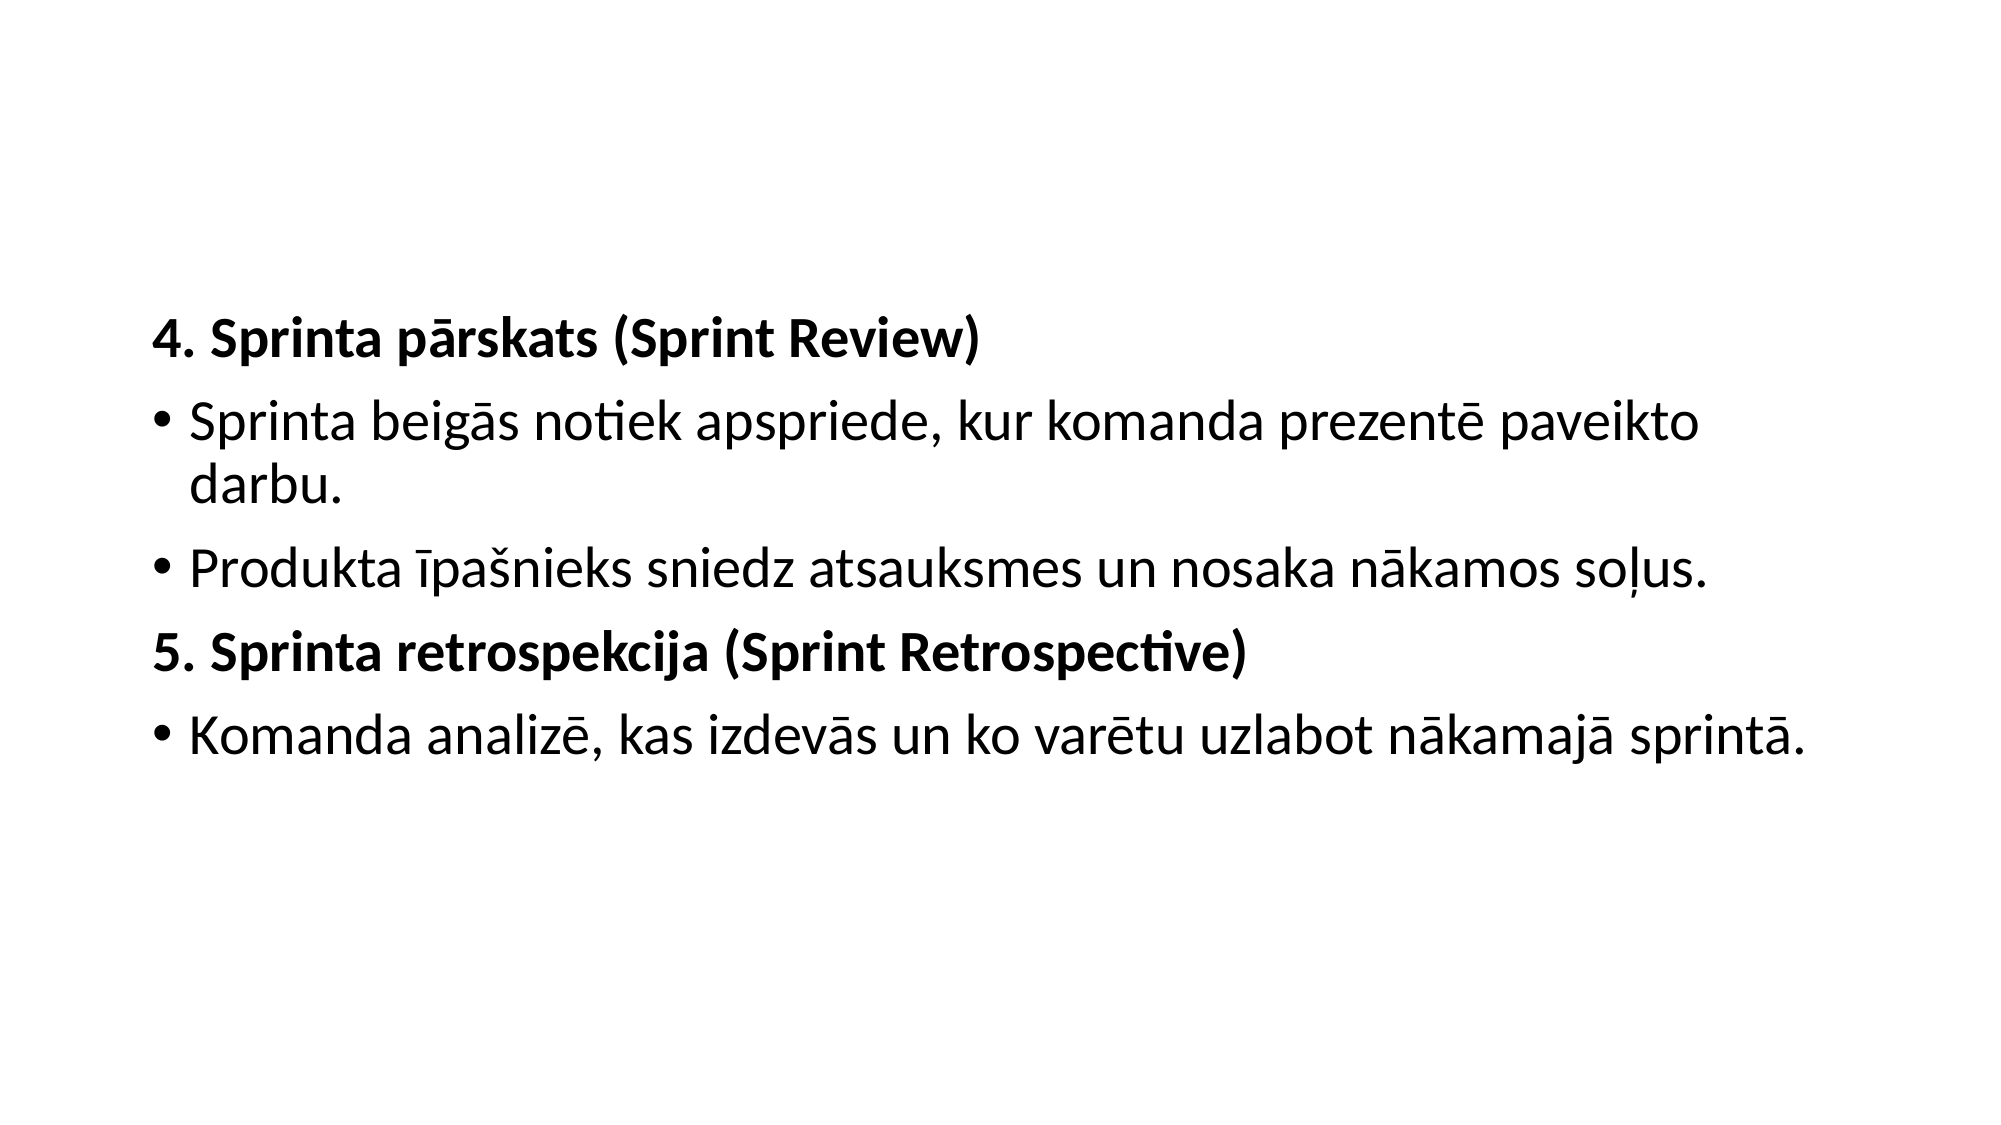

4. Sprinta pārskats (Sprint Review)
Sprinta beigās notiek apspriede, kur komanda prezentē paveikto darbu.
Produkta īpašnieks sniedz atsauksmes un nosaka nākamos soļus.
5. Sprinta retrospekcija (Sprint Retrospective)
Komanda analizē, kas izdevās un ko varētu uzlabot nākamajā sprintā.